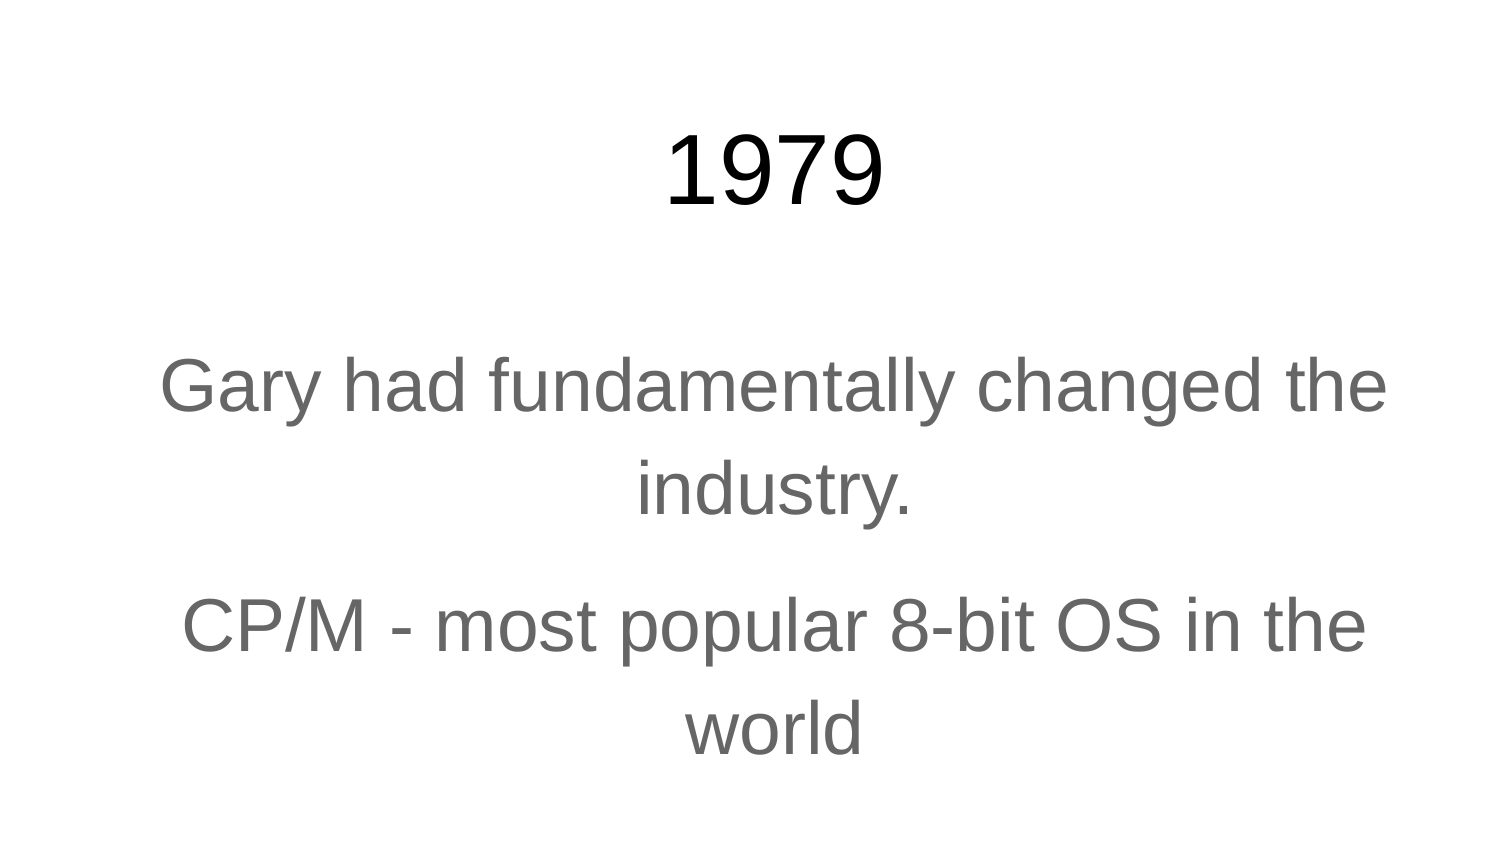

# 1979
Gary had fundamentally changed the industry.
CP/M - most popular 8-bit OS in the world